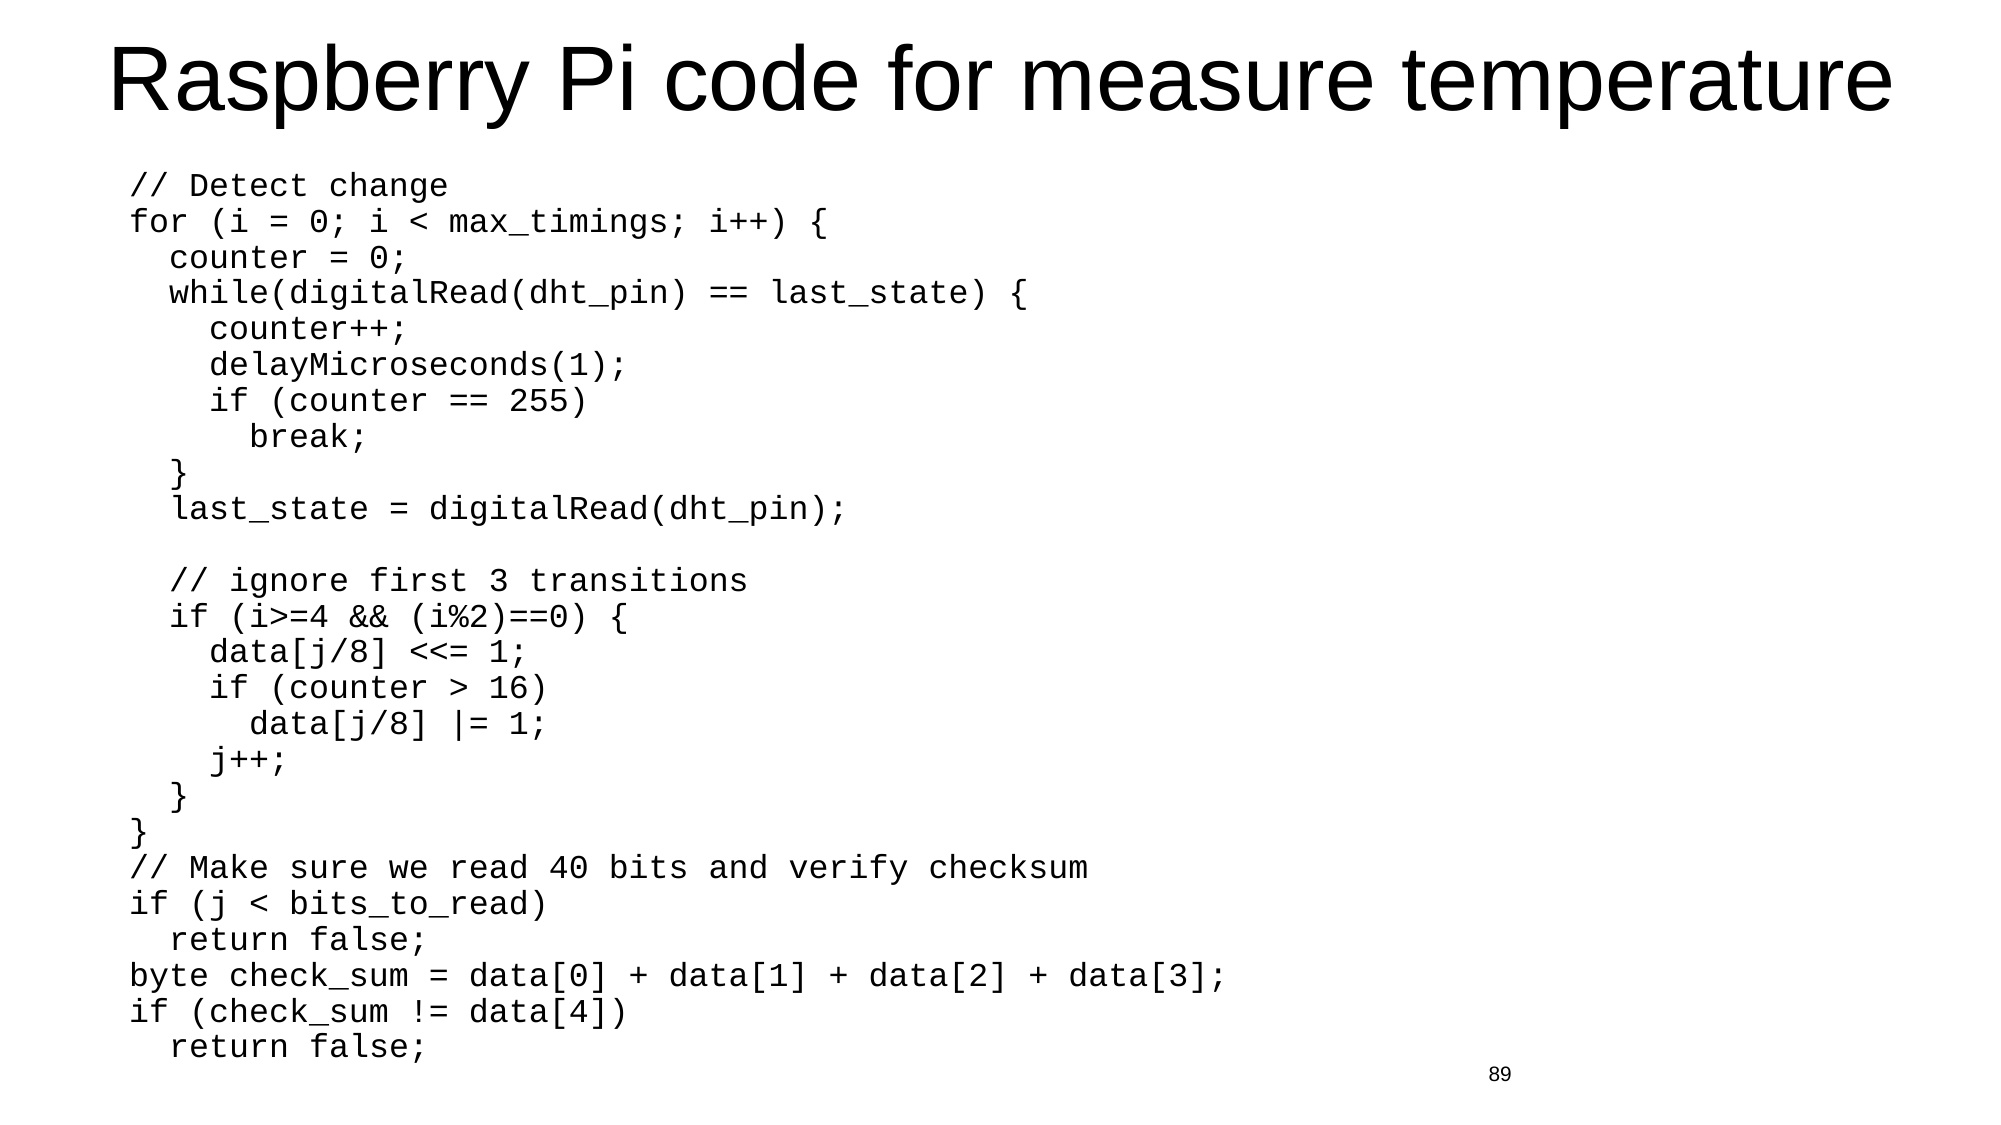

# Raspberry Pi code for measure temperature
  // Detect change
  for (i = 0; i < max_timings; i++) {
    counter = 0;
    while(digitalRead(dht_pin) == last_state) {
      counter++;
      delayMicroseconds(1);
      if (counter == 255)
        break;
    }
    last_state = digitalRead(dht_pin);

    // ignore first 3 transitions
    if (i>=4 && (i%2)==0) {
      data[j/8] <<= 1;
      if (counter > 16)
        data[j/8] |= 1;
      j++;
    }
  }
  // Make sure we read 40 bits and verify checksum
  if (j < bits_to_read)
    return false;
  byte check_sum = data[0] + data[1] + data[2] + data[3];
  if (check_sum != data[4])
    return false;
89